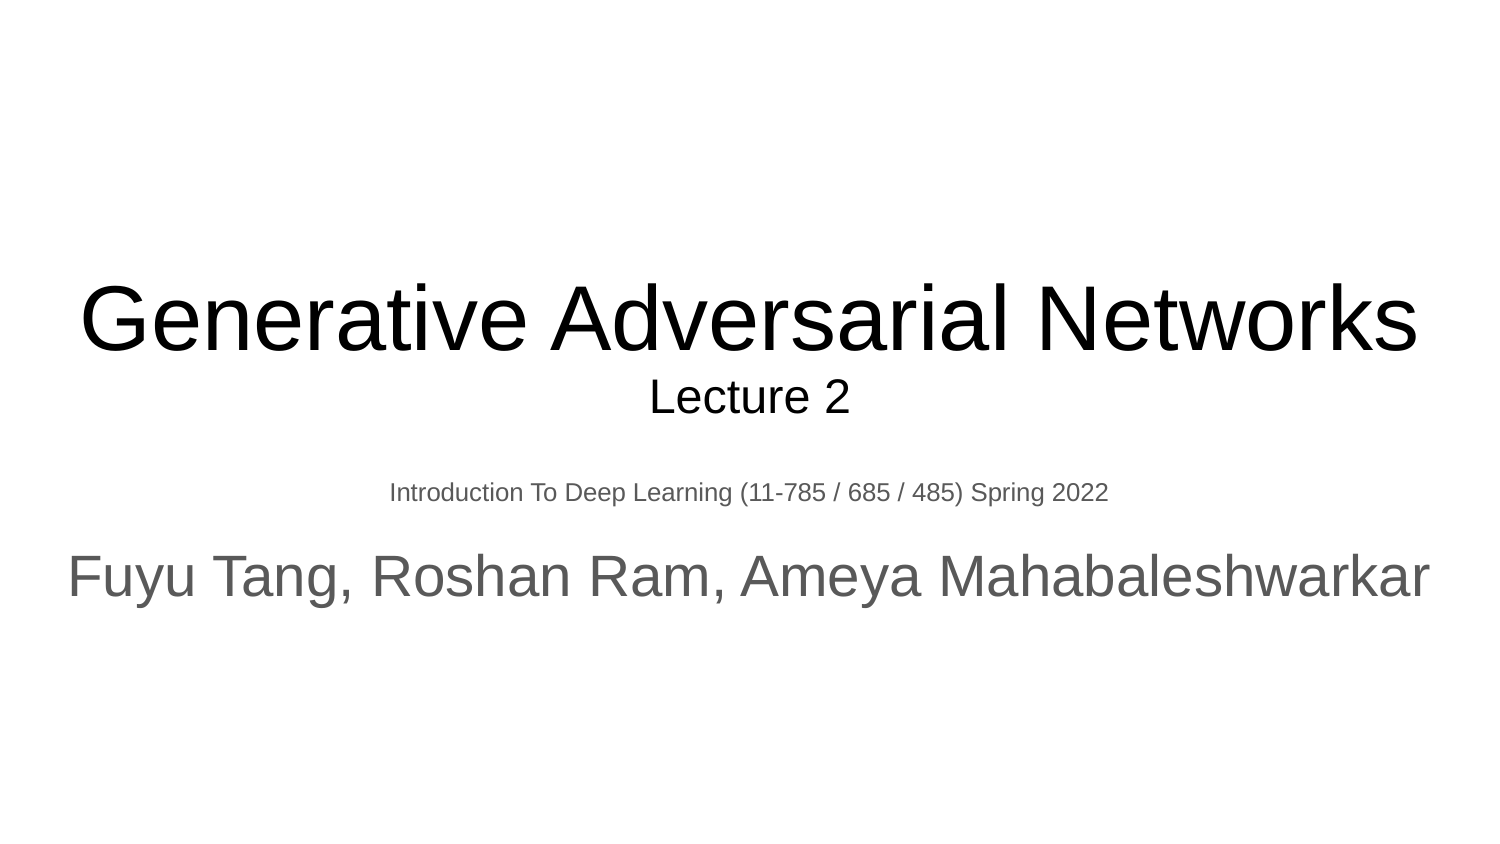

# Generative Adversarial Networks
Lecture 2

Introduction To Deep Learning (11-785 / 685 / 485) Spring 2022
Fuyu Tang, Roshan Ram, Ameya Mahabaleshwarkar